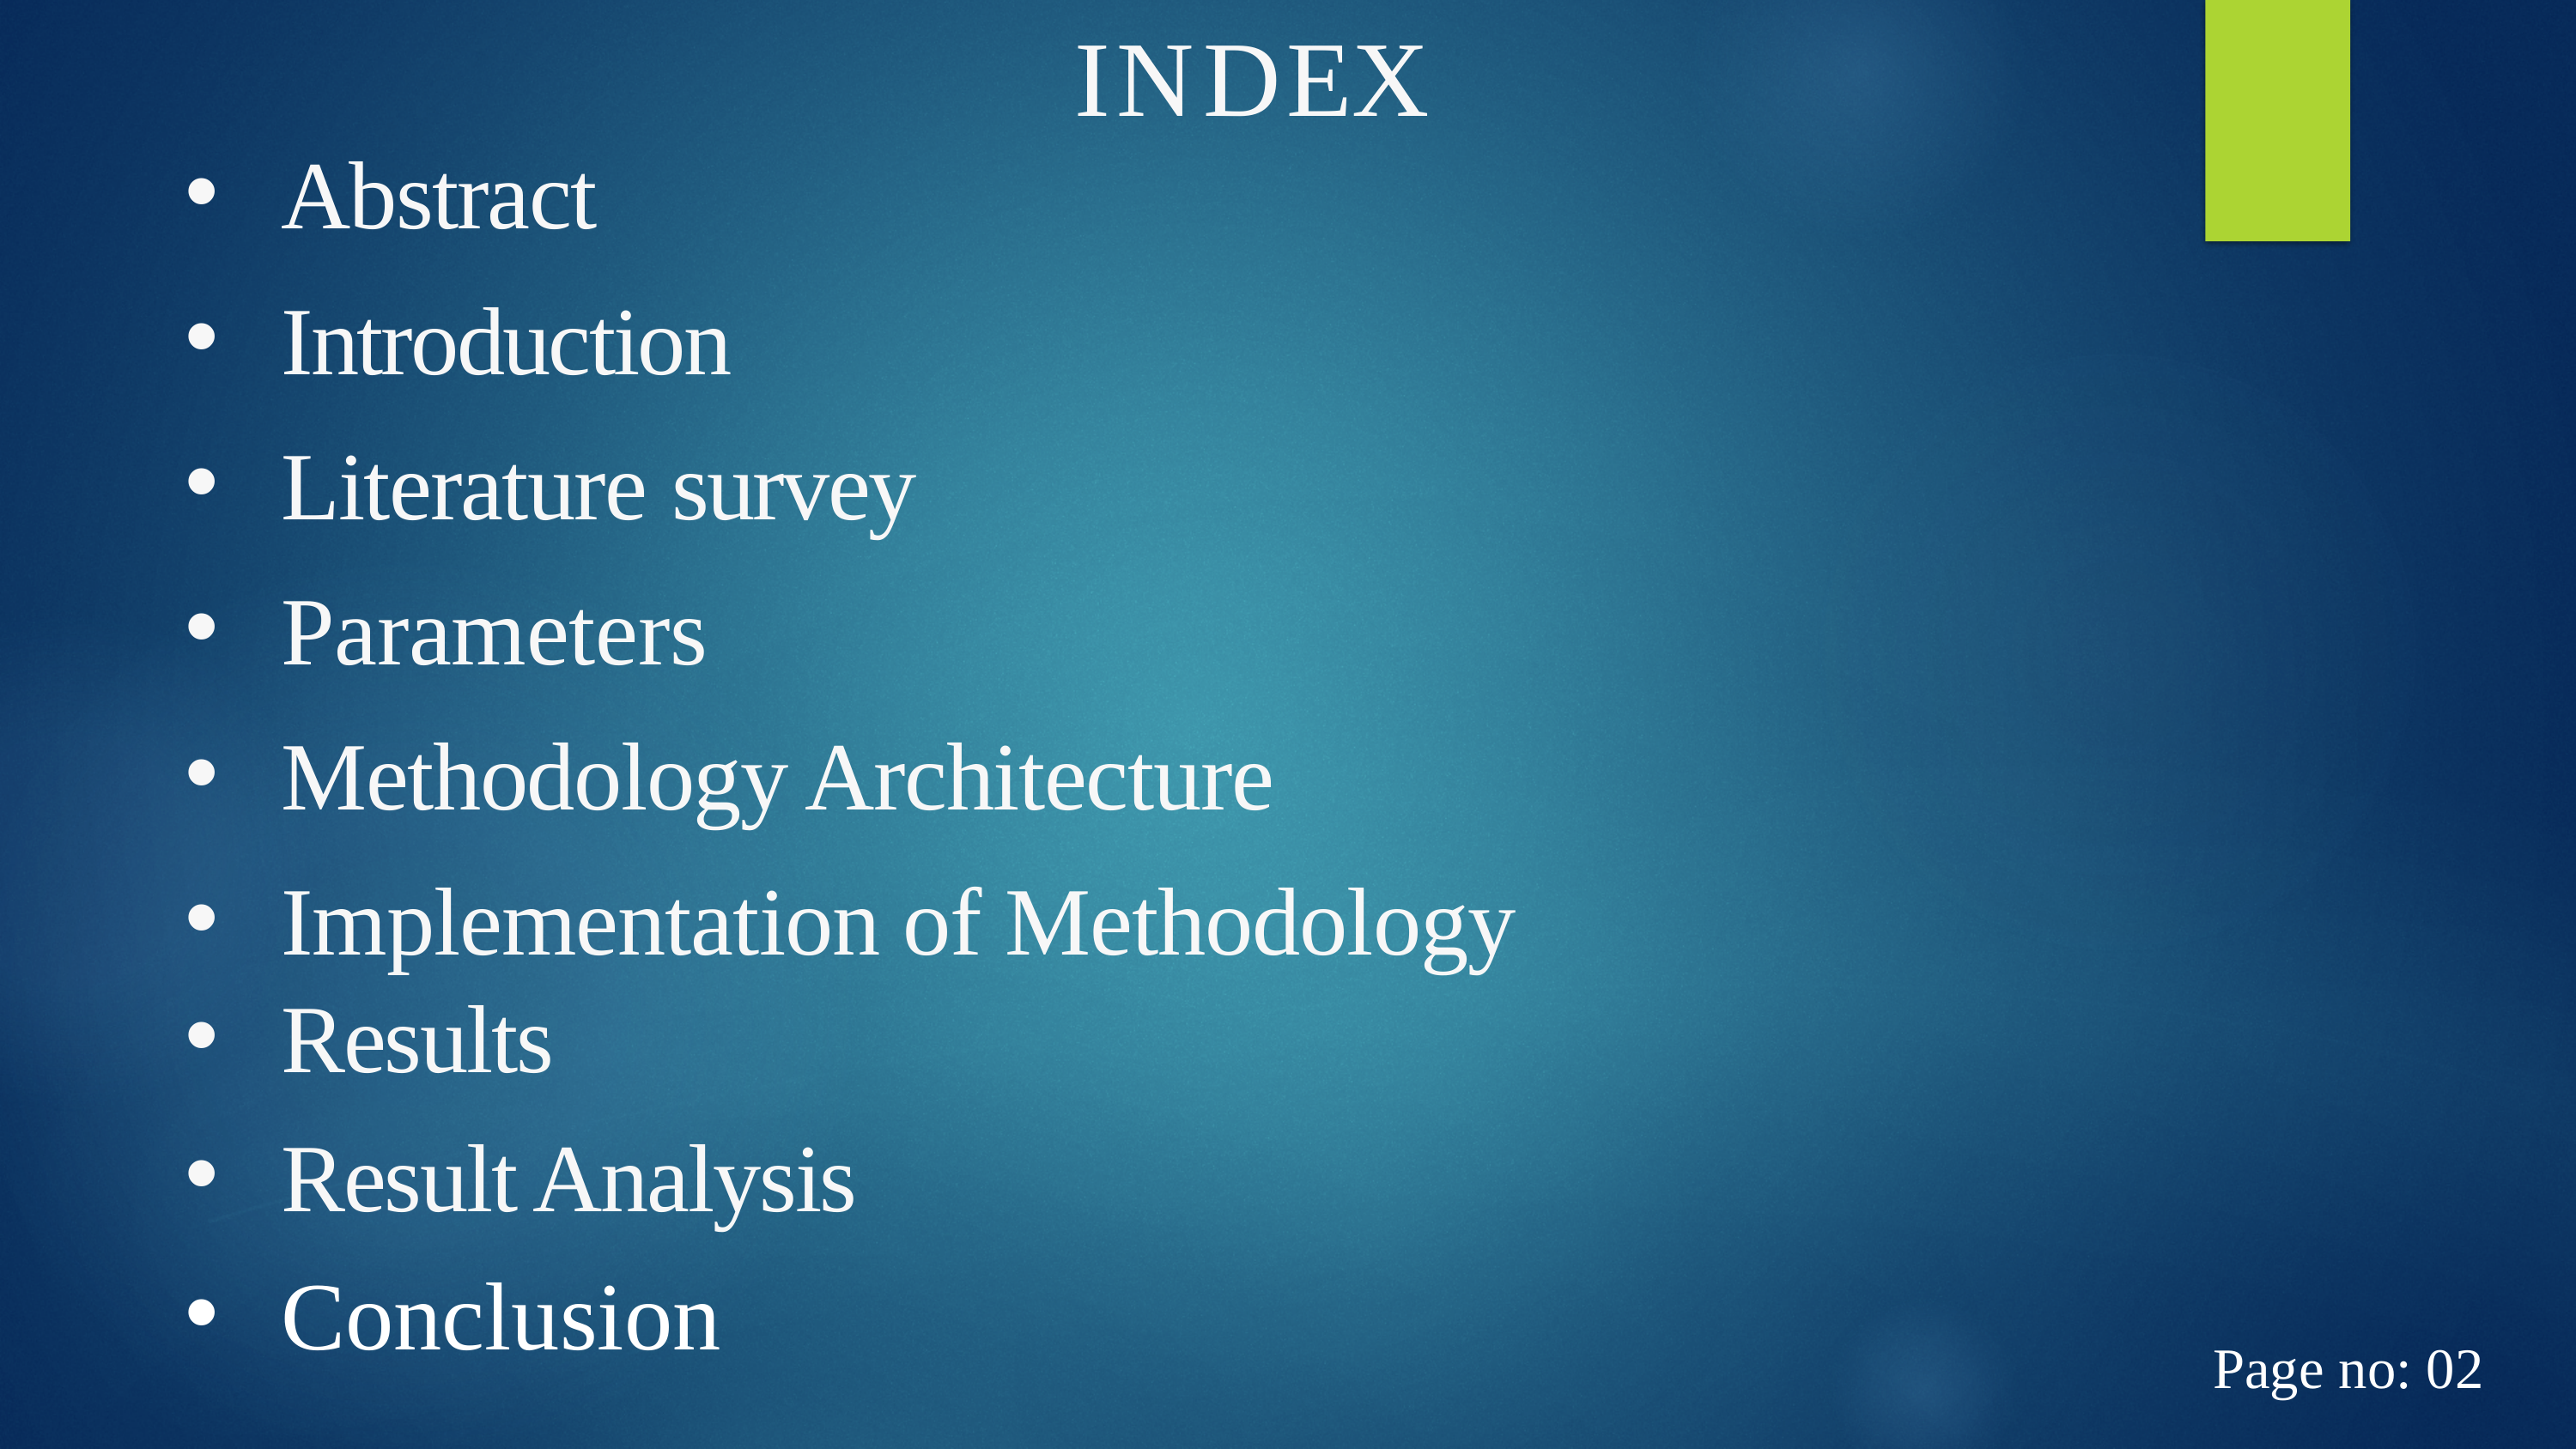

# INDEX
Abstract

Introduction

Literature survey

Parameters

Methodology Architecture

Implementation of Methodology
Results

Result Analysis

Conclusion
Page no: 02